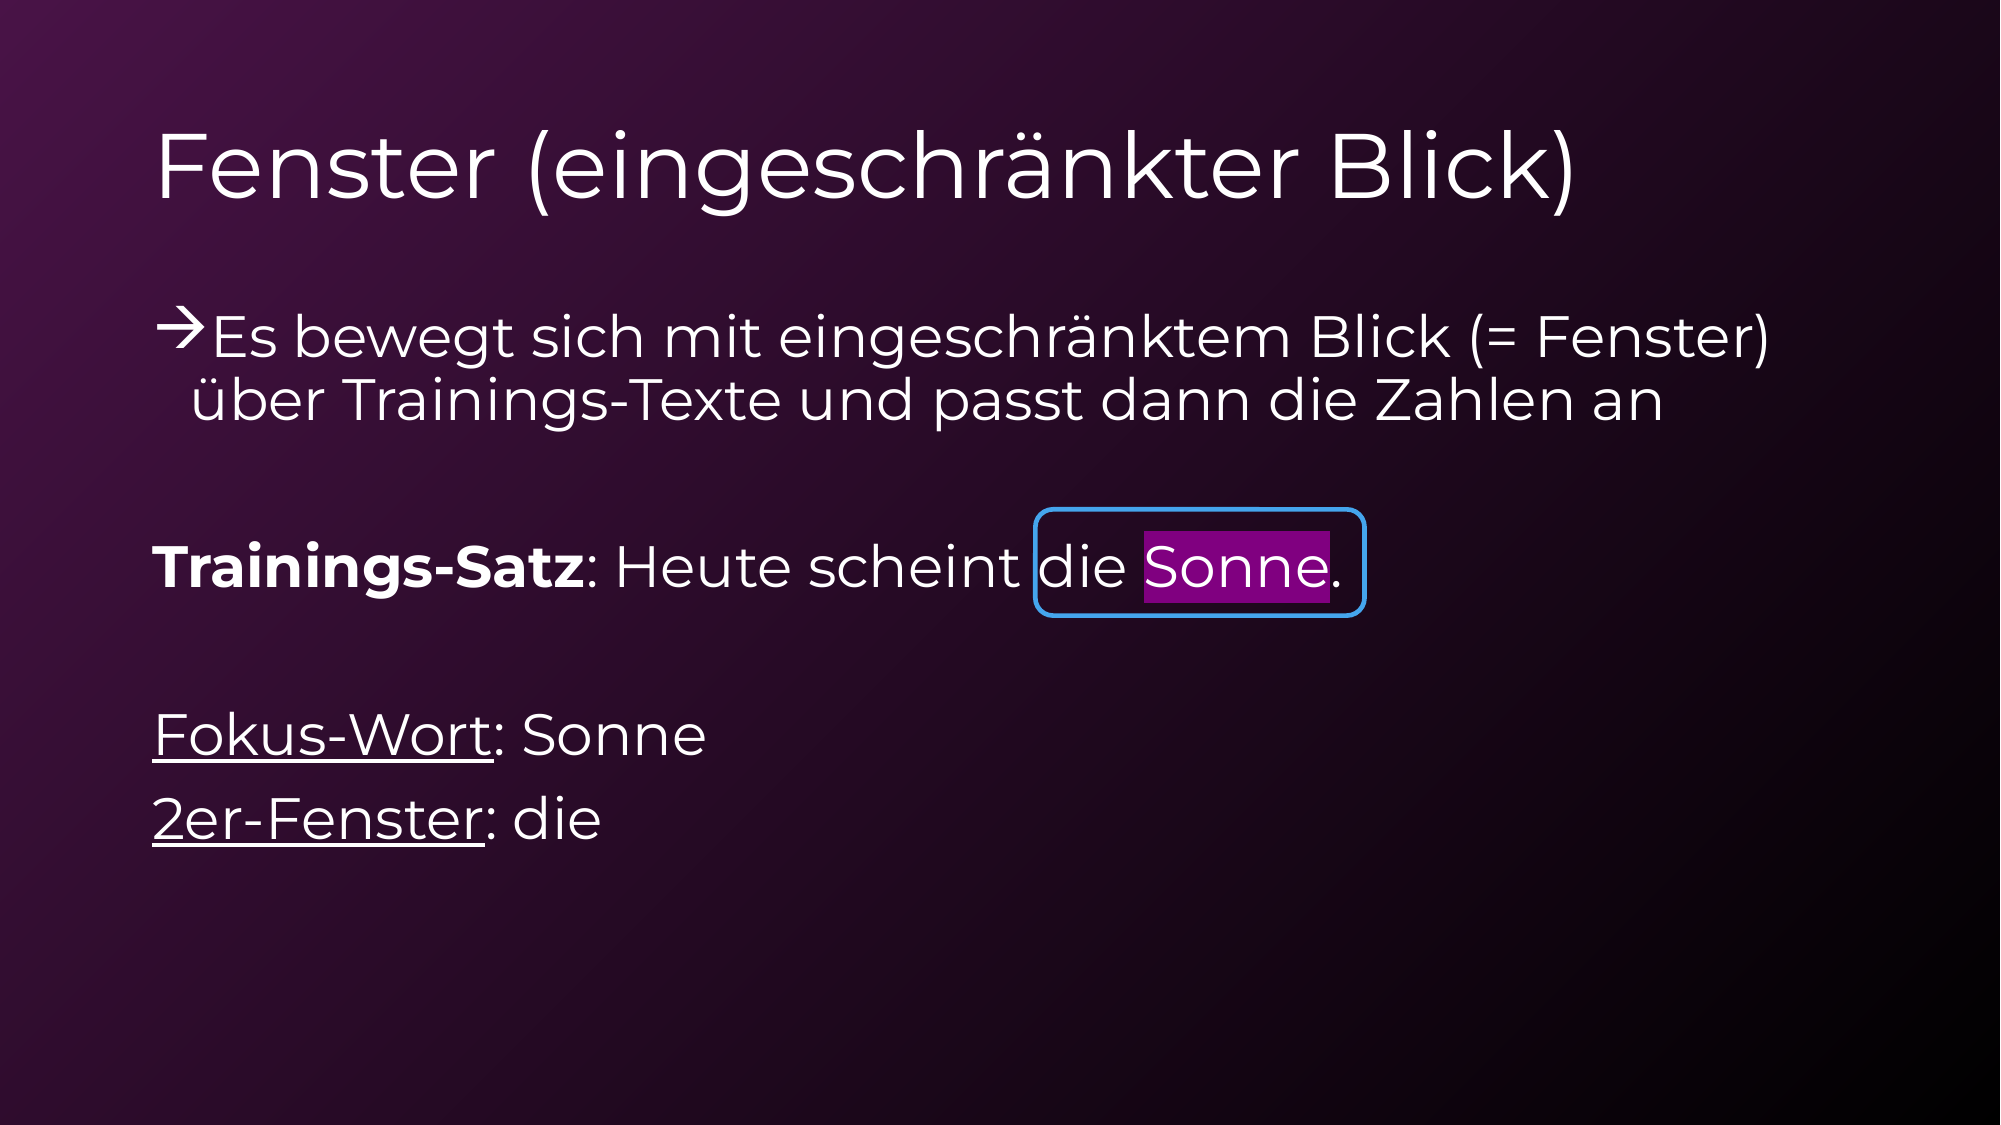

# Fenster (eingeschränkter Blick)
Es bewegt sich mit eingeschränktem Blick (= Fenster) über Trainings-Texte und passt dann die Zahlen an

Trainings-Satz: Heute scheint die Sonne.

Fokus-Wort: Sonne
2er-Fenster: die